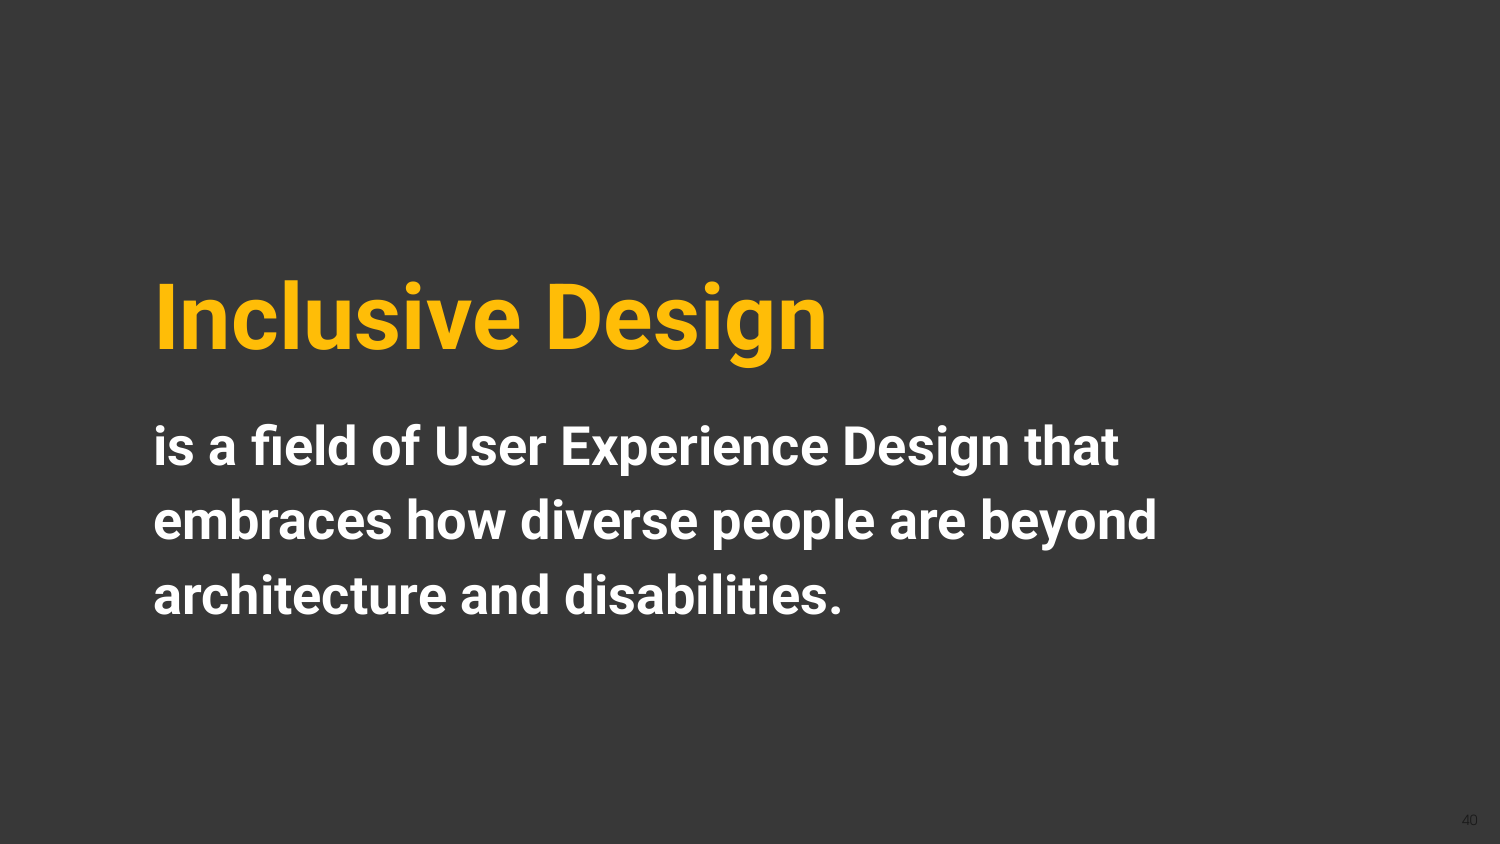

#
Inclusive Design
is a field of User Experience Design that embraces how diverse people are beyond architecture and disabilities.